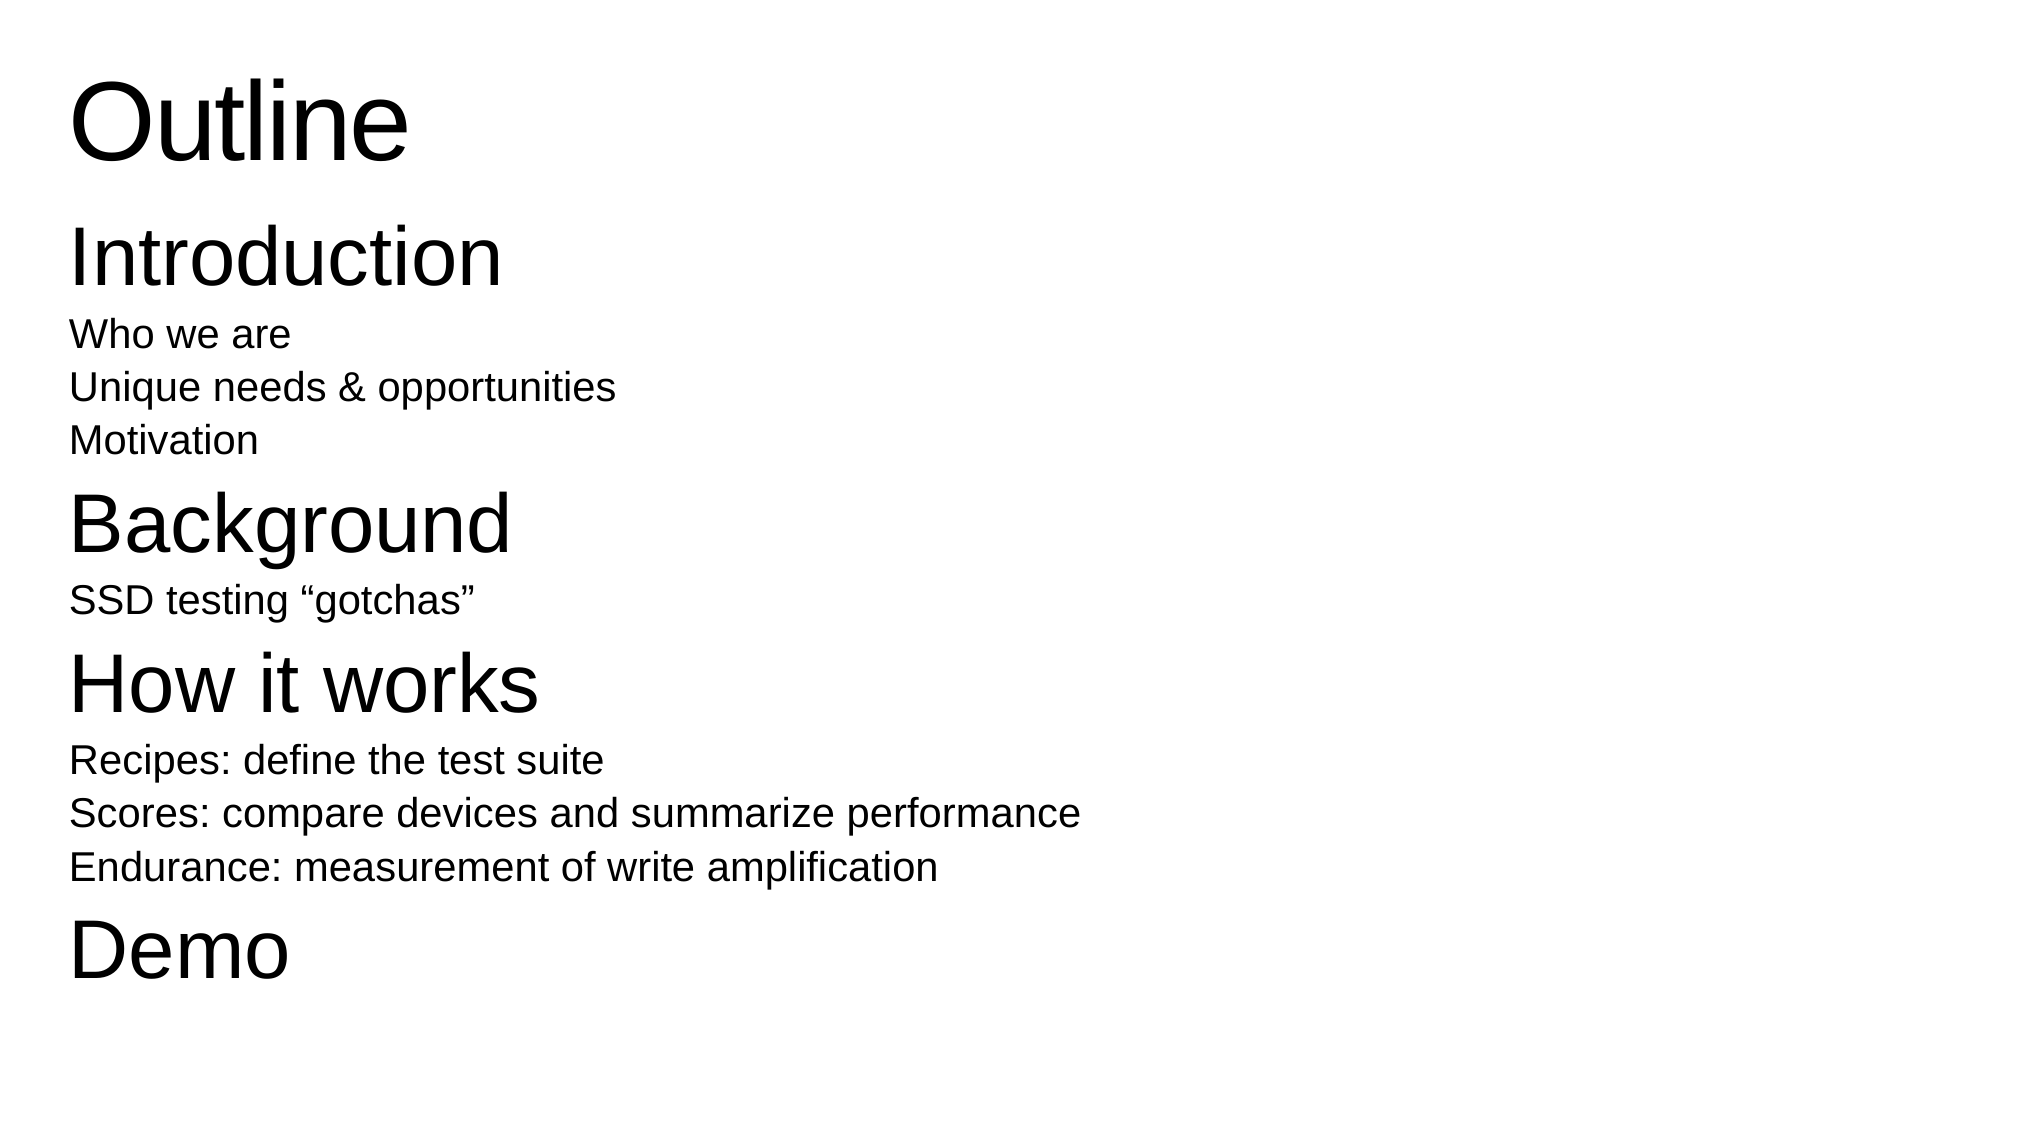

# Outline
Introduction
Who we are
Unique needs & opportunities
Motivation
Background
SSD testing “gotchas”
How it works
Recipes: define the test suite
Scores: compare devices and summarize performance
Endurance: measurement of write amplification
Demo